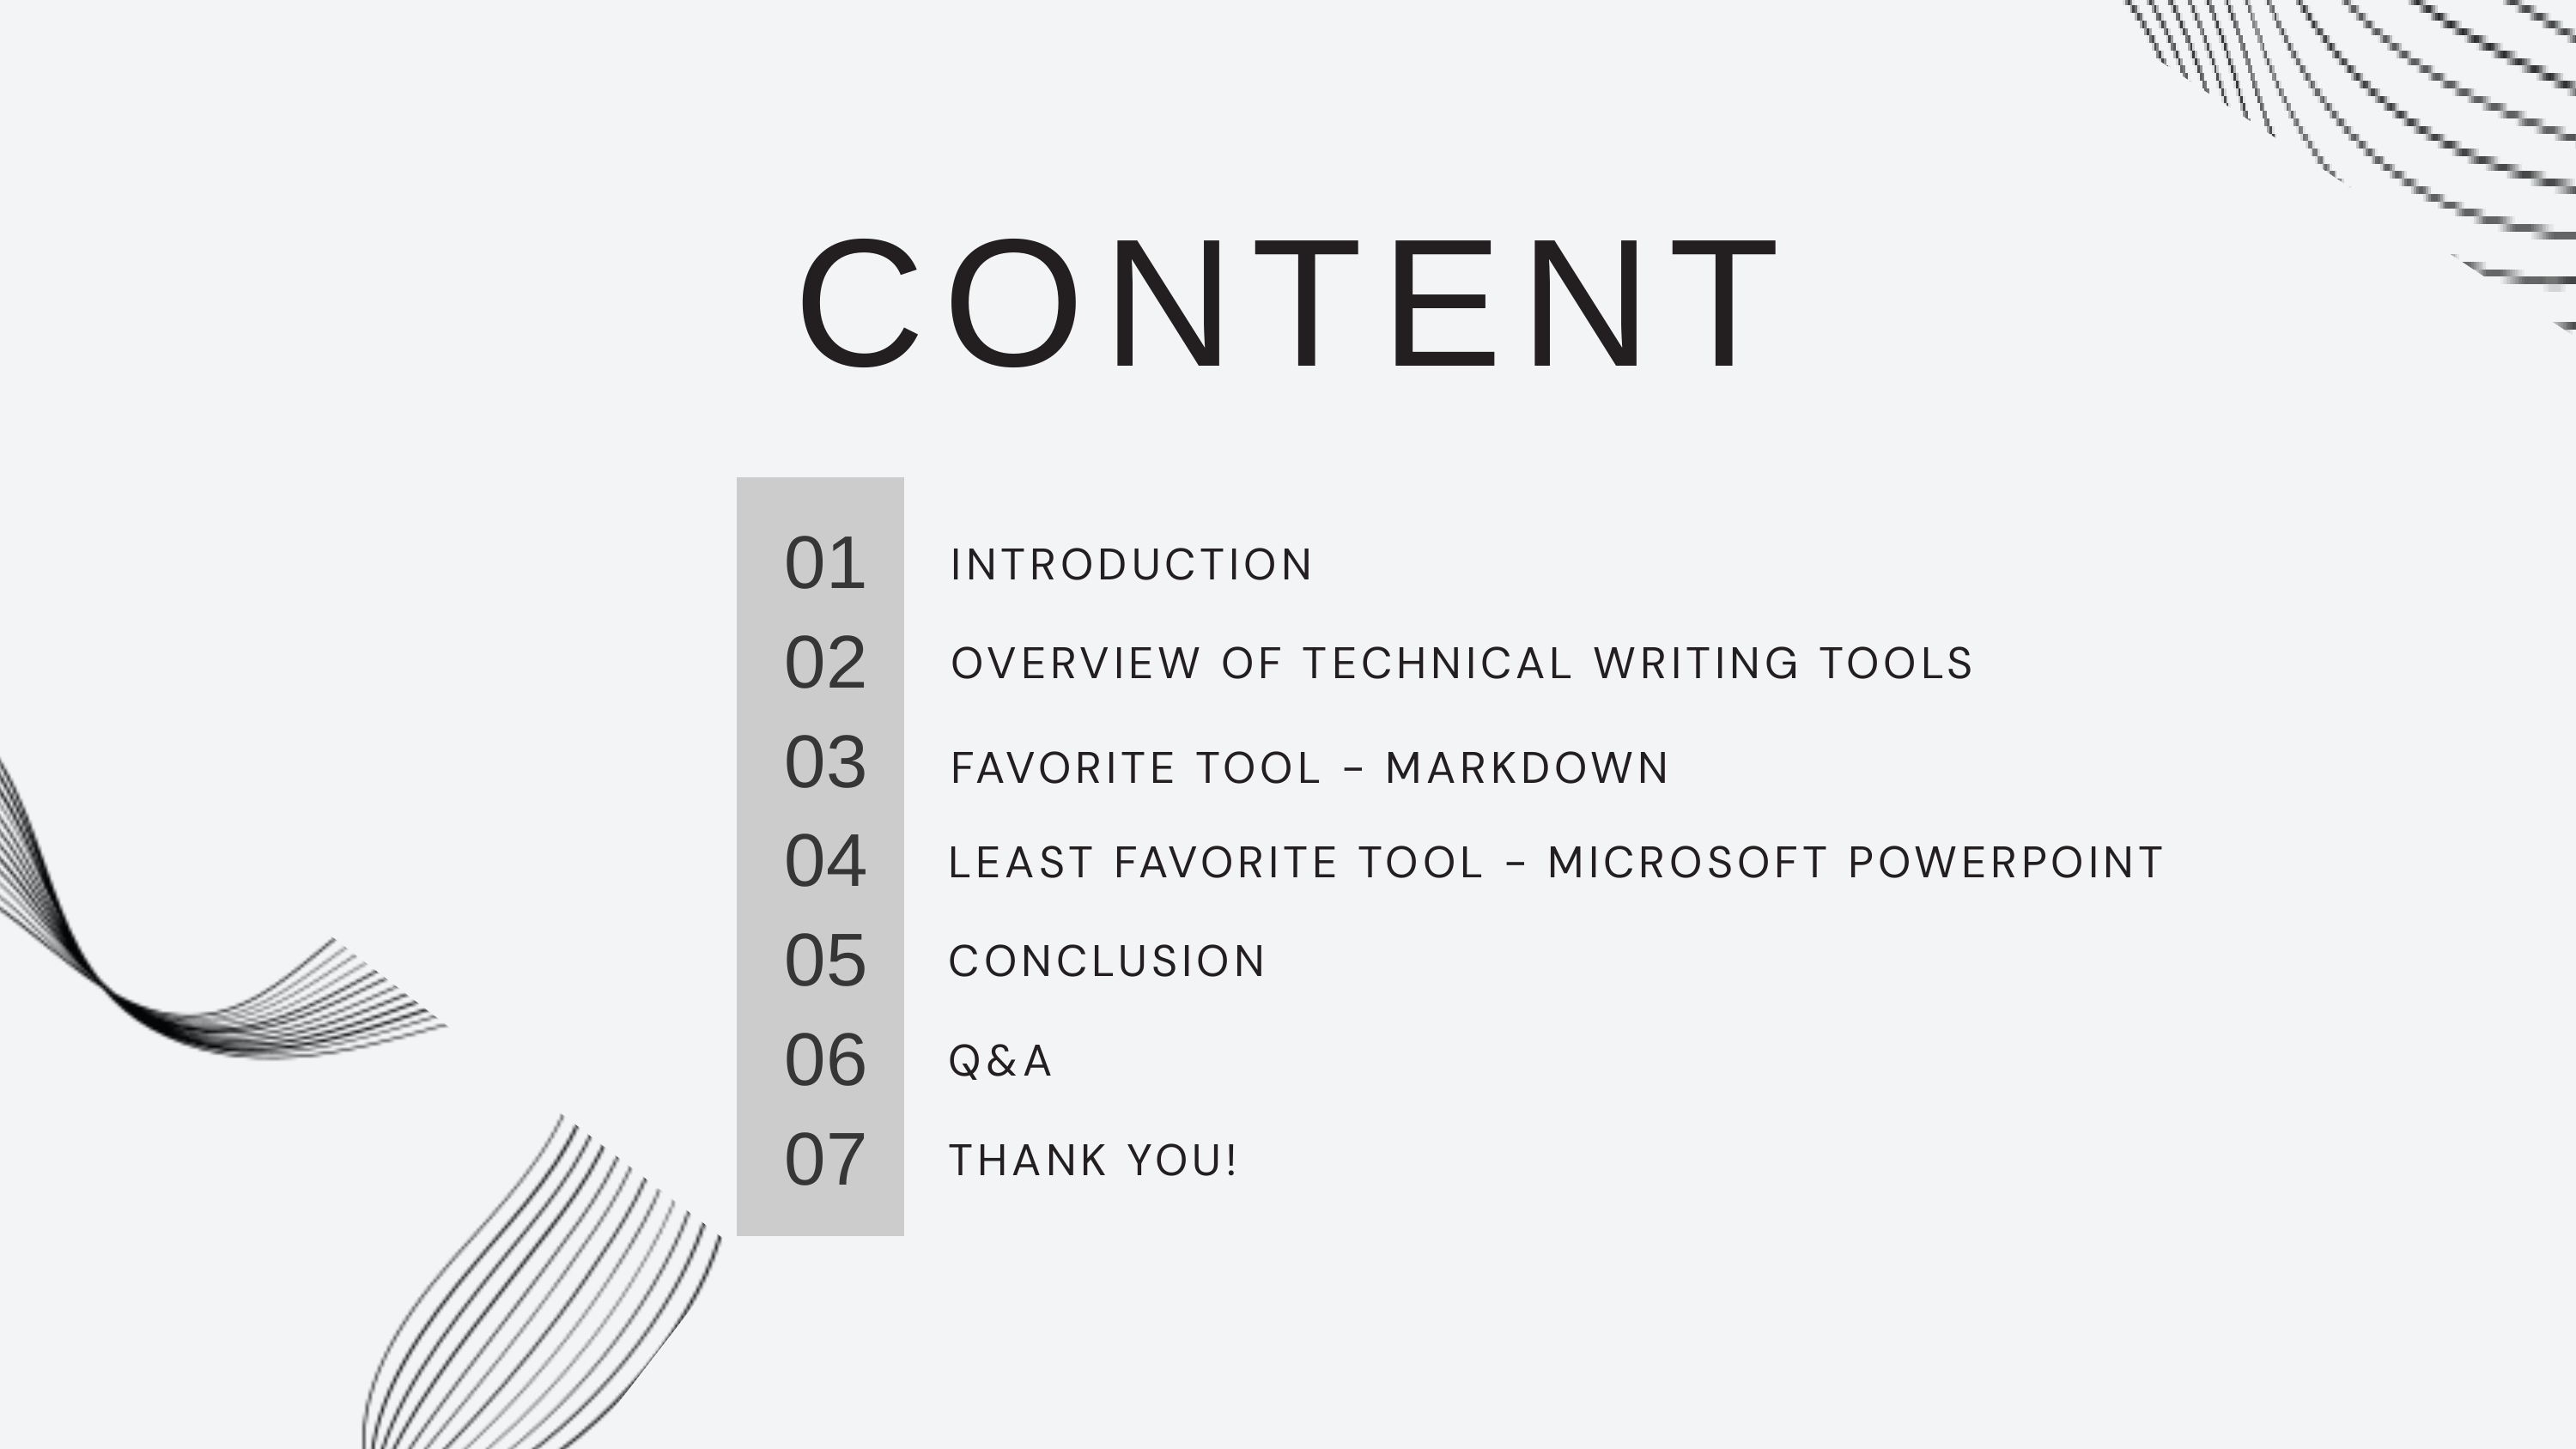

CONTENT

01
INTRODUCTION
02
OVERVIEW OF TECHNICAL WRITING TOOLS
03
FAVORITE TOOL - MARKDOWN

04
LEAST FAVORITE TOOL - MICROSOFT POWERPOINT
05
CONCLUSION
06
Q&A
07
THANK YOU!